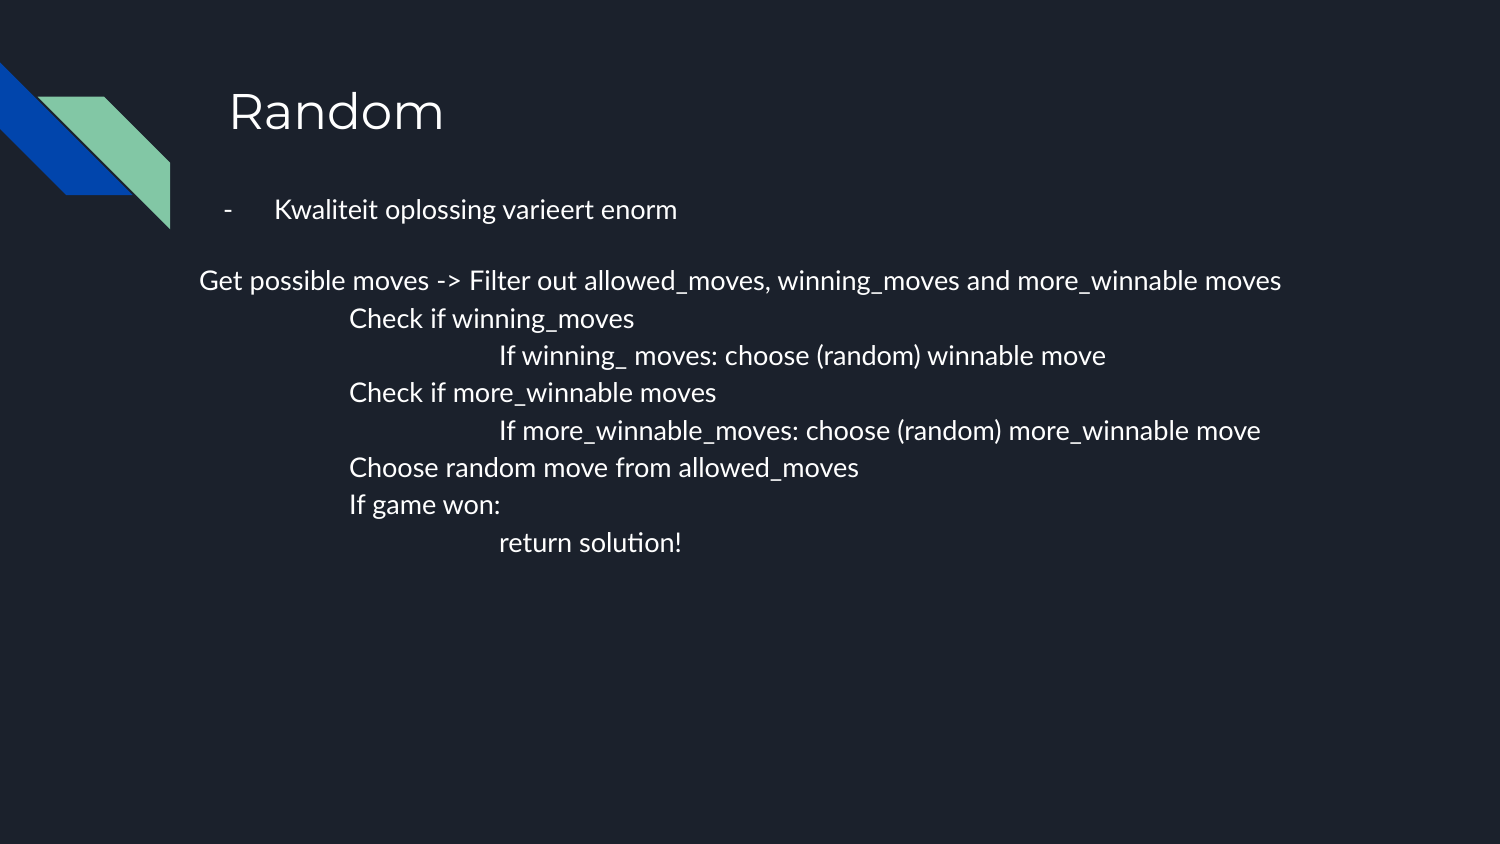

# Random
Kwaliteit oplossing varieert enorm
Get possible moves -> Filter out allowed_moves, winning_moves and more_winnable moves
	Check if winning_moves
		If winning_ moves: choose (random) winnable move
	Check if more_winnable moves
		If more_winnable_moves: choose (random) more_winnable move
	Choose random move from allowed_moves
	If game won:
		return solution!